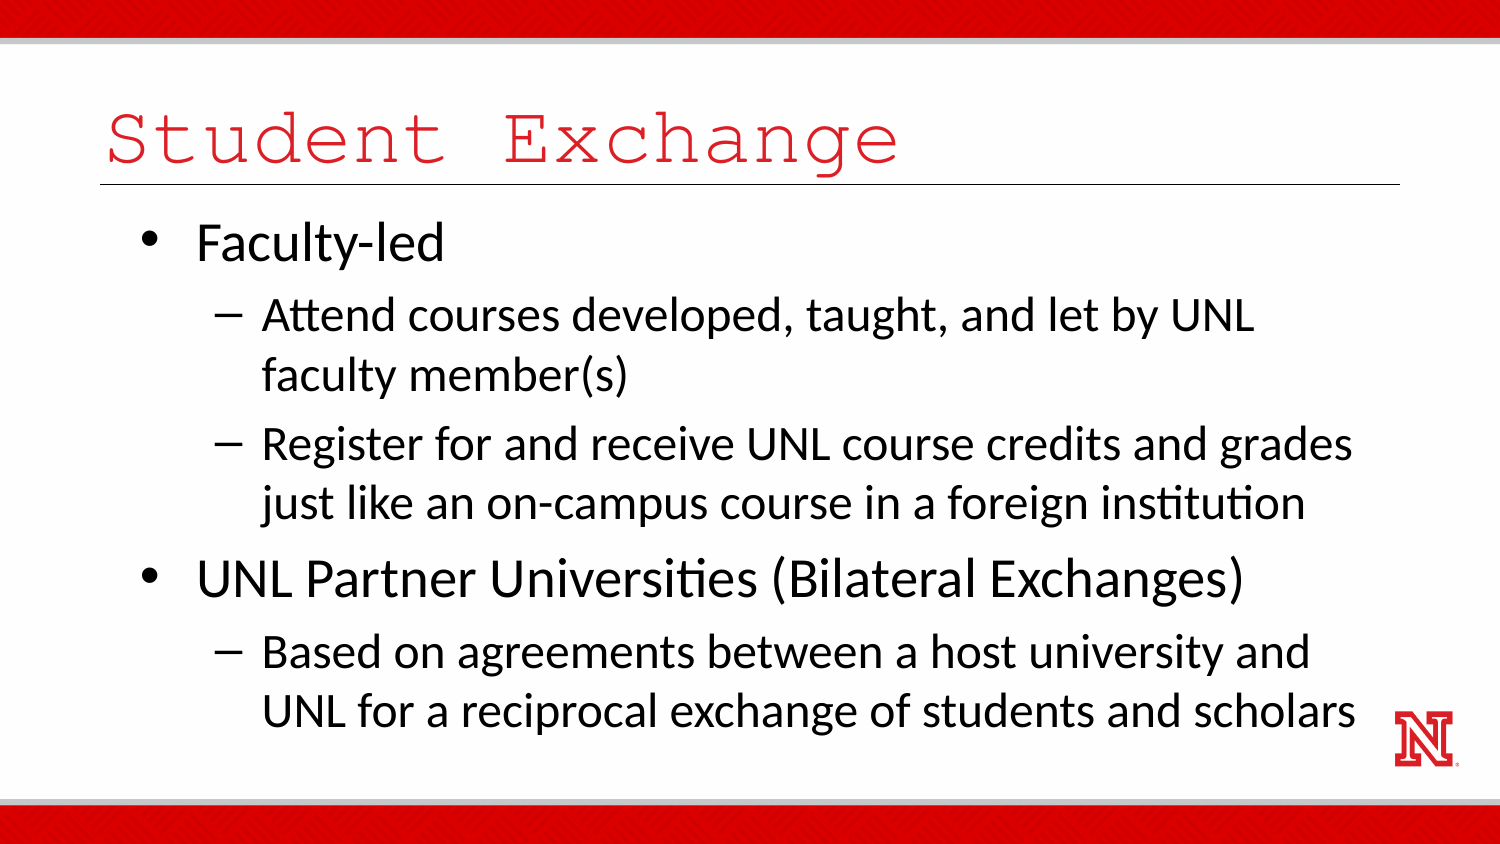

# Student Exchange
Faculty-led
Attend courses developed, taught, and let by UNL faculty member(s)
Register for and receive UNL course credits and grades just like an on-campus course in a foreign institution
UNL Partner Universities (Bilateral Exchanges)
Based on agreements between a host university and UNL for a reciprocal exchange of students and scholars